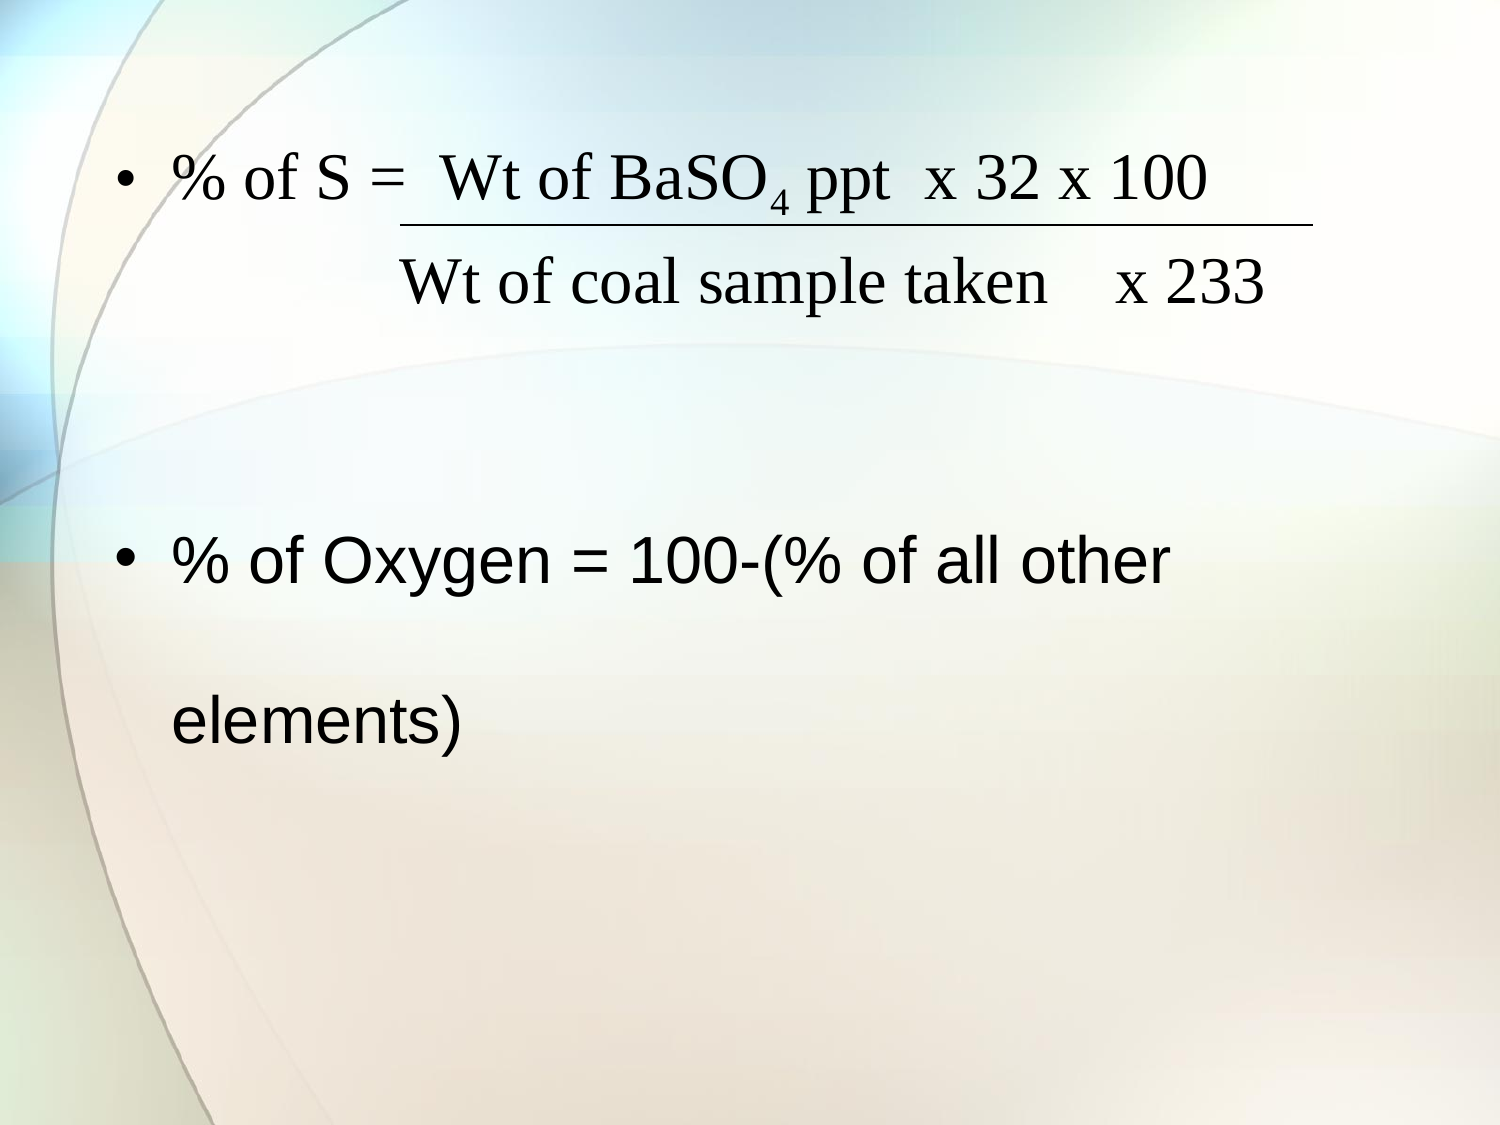

% of S =  Wt of BaSO4 ppt  x 32 x 100
                 Wt of coal sample taken    x 233

% of Oxygen = 100-(% of all other                                   					elements)